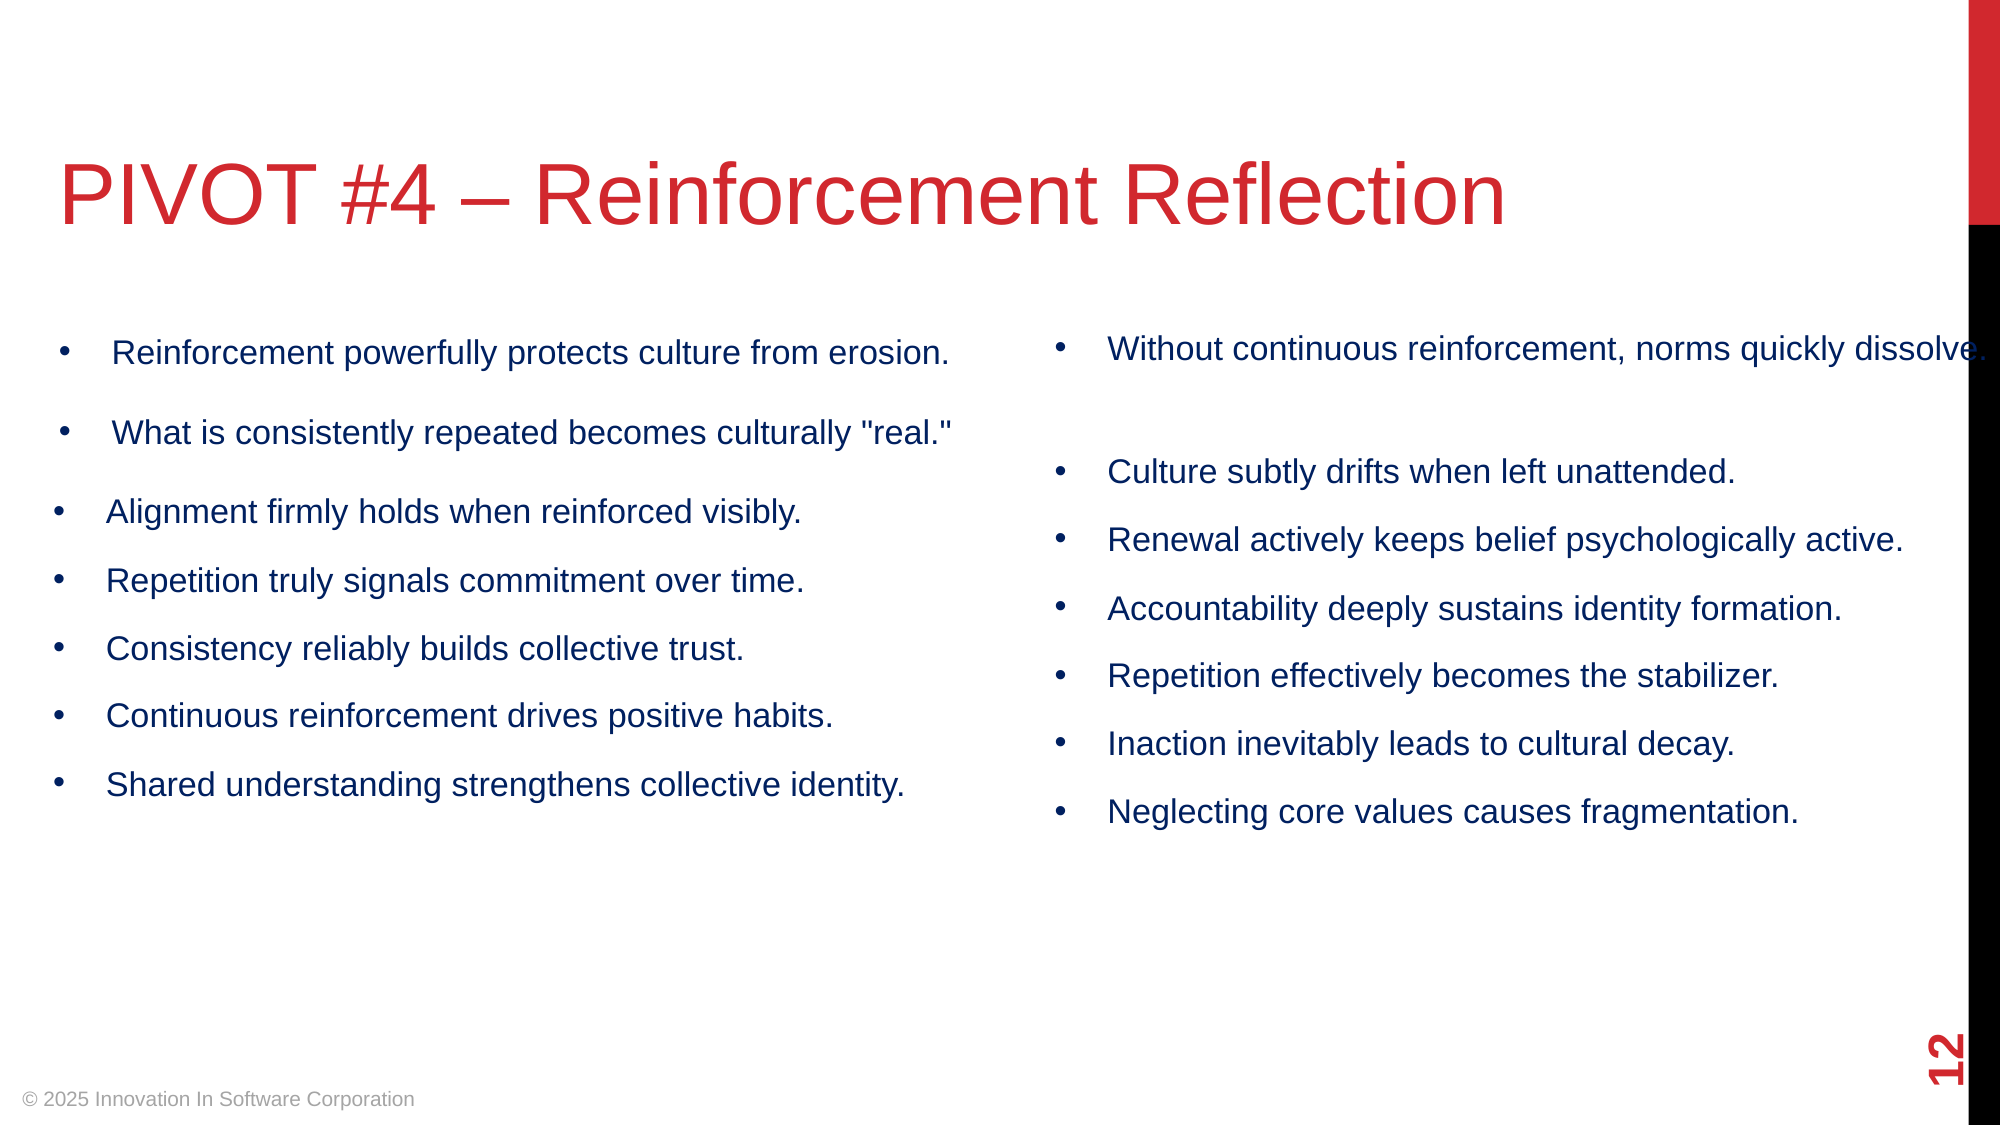

PIVOT #4 – Reinforcement Reflection
Without continuous reinforcement, norms quickly dissolve.
Reinforcement powerfully protects culture from erosion.
What is consistently repeated becomes culturally "real."
Culture subtly drifts when left unattended.
Alignment firmly holds when reinforced visibly.
Renewal actively keeps belief psychologically active.
Repetition truly signals commitment over time.
Accountability deeply sustains identity formation.
Consistency reliably builds collective trust.
Repetition effectively becomes the stabilizer.
Continuous reinforcement drives positive habits.
Inaction inevitably leads to cultural decay.
Shared understanding strengthens collective identity.
Neglecting core values causes fragmentation.
12
© 2025 Innovation In Software Corporation